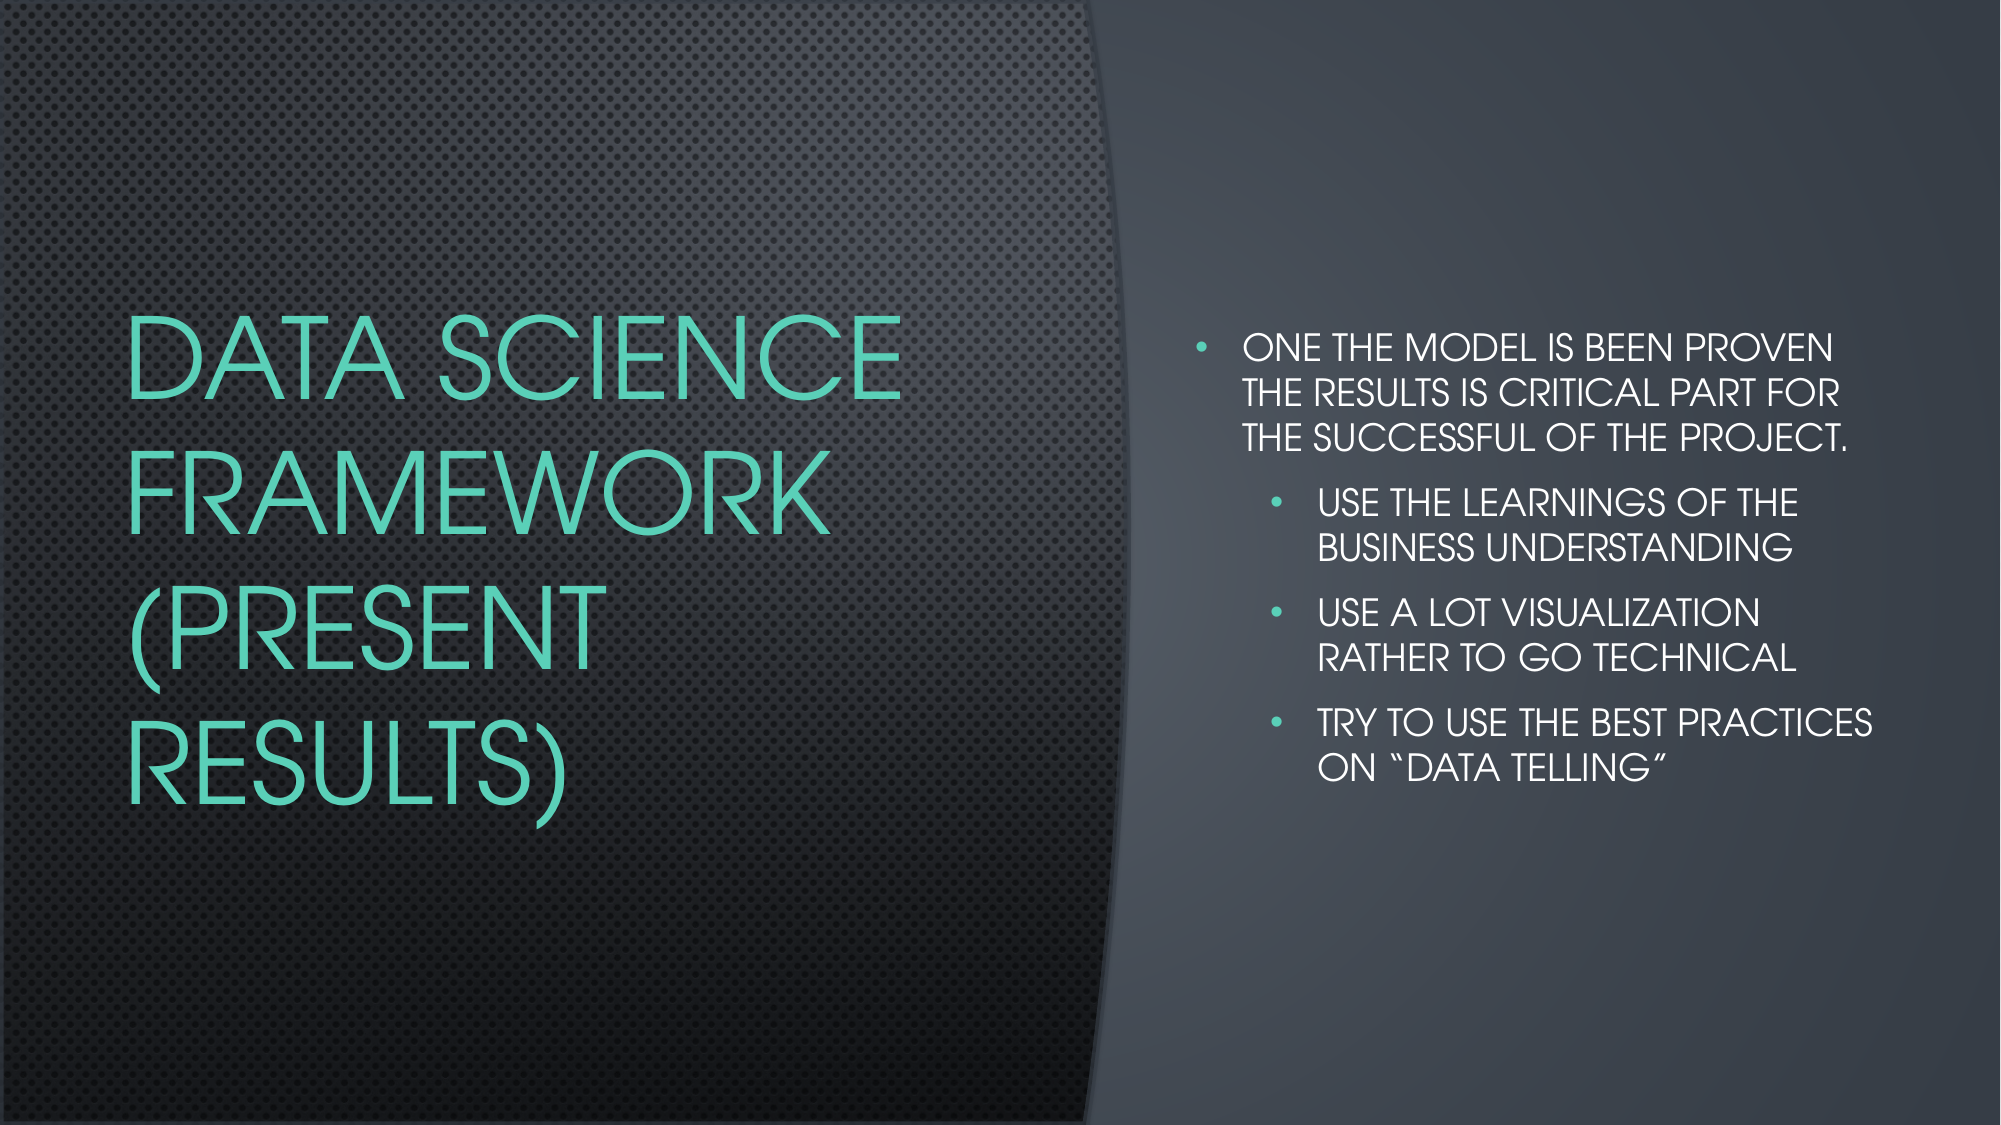

# Data Science Framework (Present results)
One the model is been proven the results is critical part for the successful of the project.
Use the learnings of the business understanding
Use a lot visualization rather to go technical
Try to use the best practices on “DATA TELLING”